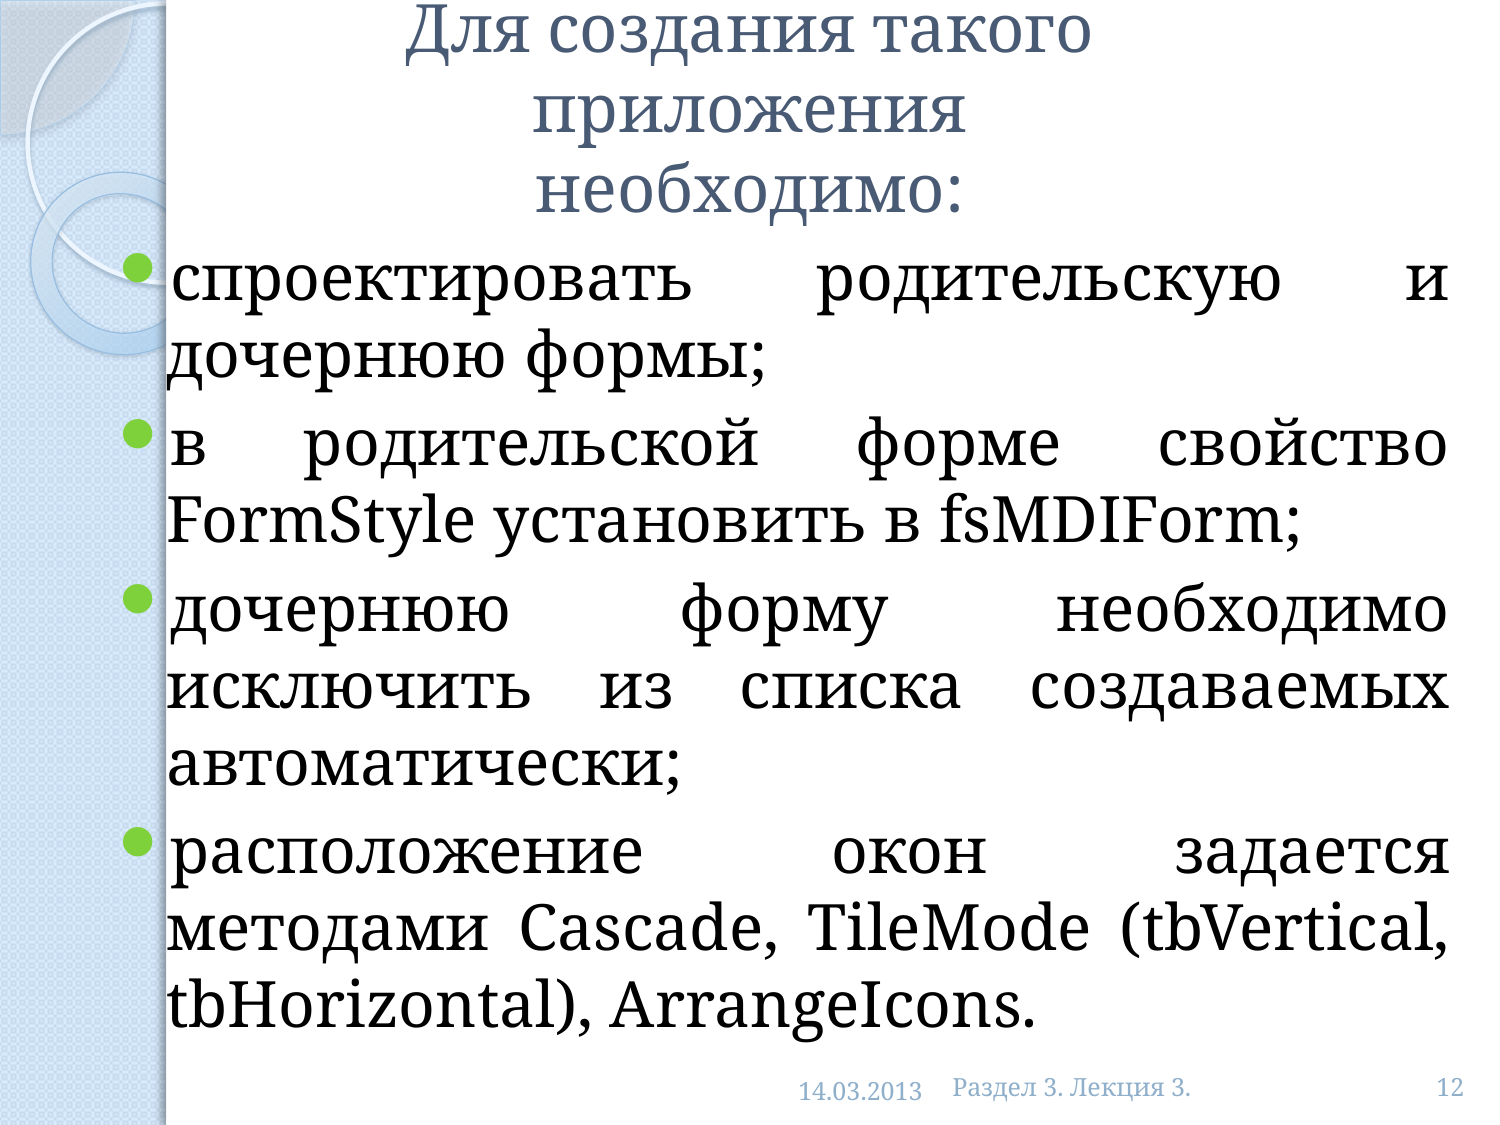

Для создания такого приложения необходимо:
спроектировать родительскую и дочернюю формы;
в родительской форме свойство FormStyle установить в fsMDIForm;
дочернюю форму необходимо исключить из списка создаваемых автоматически;
расположение окон задается методами Cascade, TileMode (tbVertical, tbHorizontal), ArrangeIcons.
14.03.2013
Раздел 3. Лекция 3.
12